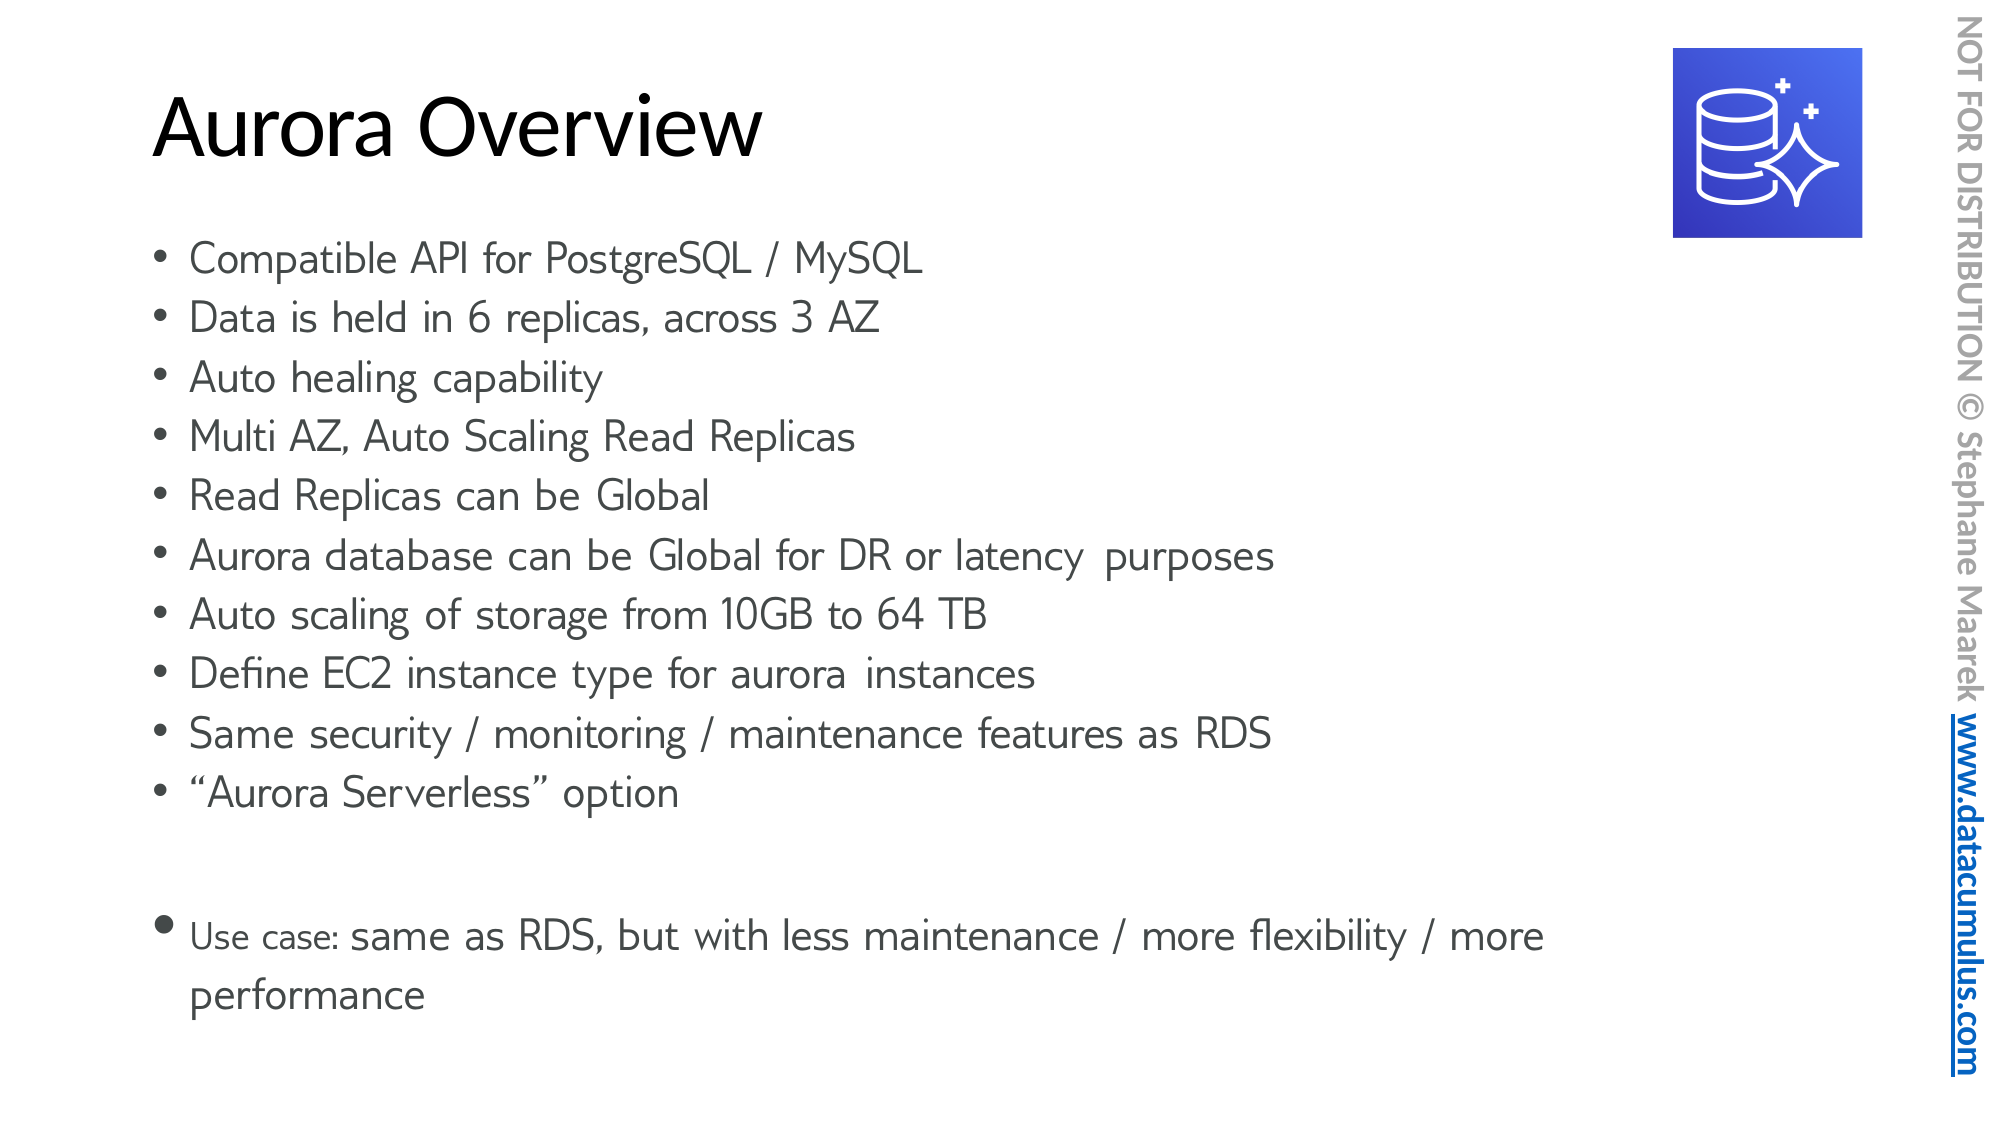

NOT FOR DISTRIBUTION © Stephane Maarek www.datacumulus.com

# Aurora Overview
Compatible API for PostgreSQL / MySQL
Data is held in 6 replicas, across 3 AZ
Auto healing capability
Multi AZ, Auto Scaling Read Replicas
Read Replicas can be Global
Aurora database can be Global for DR or latency purposes
Auto scaling of storage from 10GB to 64 TB
Define EC2 instance type for aurora instances
Same security / monitoring / maintenance features as RDS
“Aurora Serverless” option

Use case: same as RDS, but with less maintenance / more flexibility / more performance
© Stephane Maarek